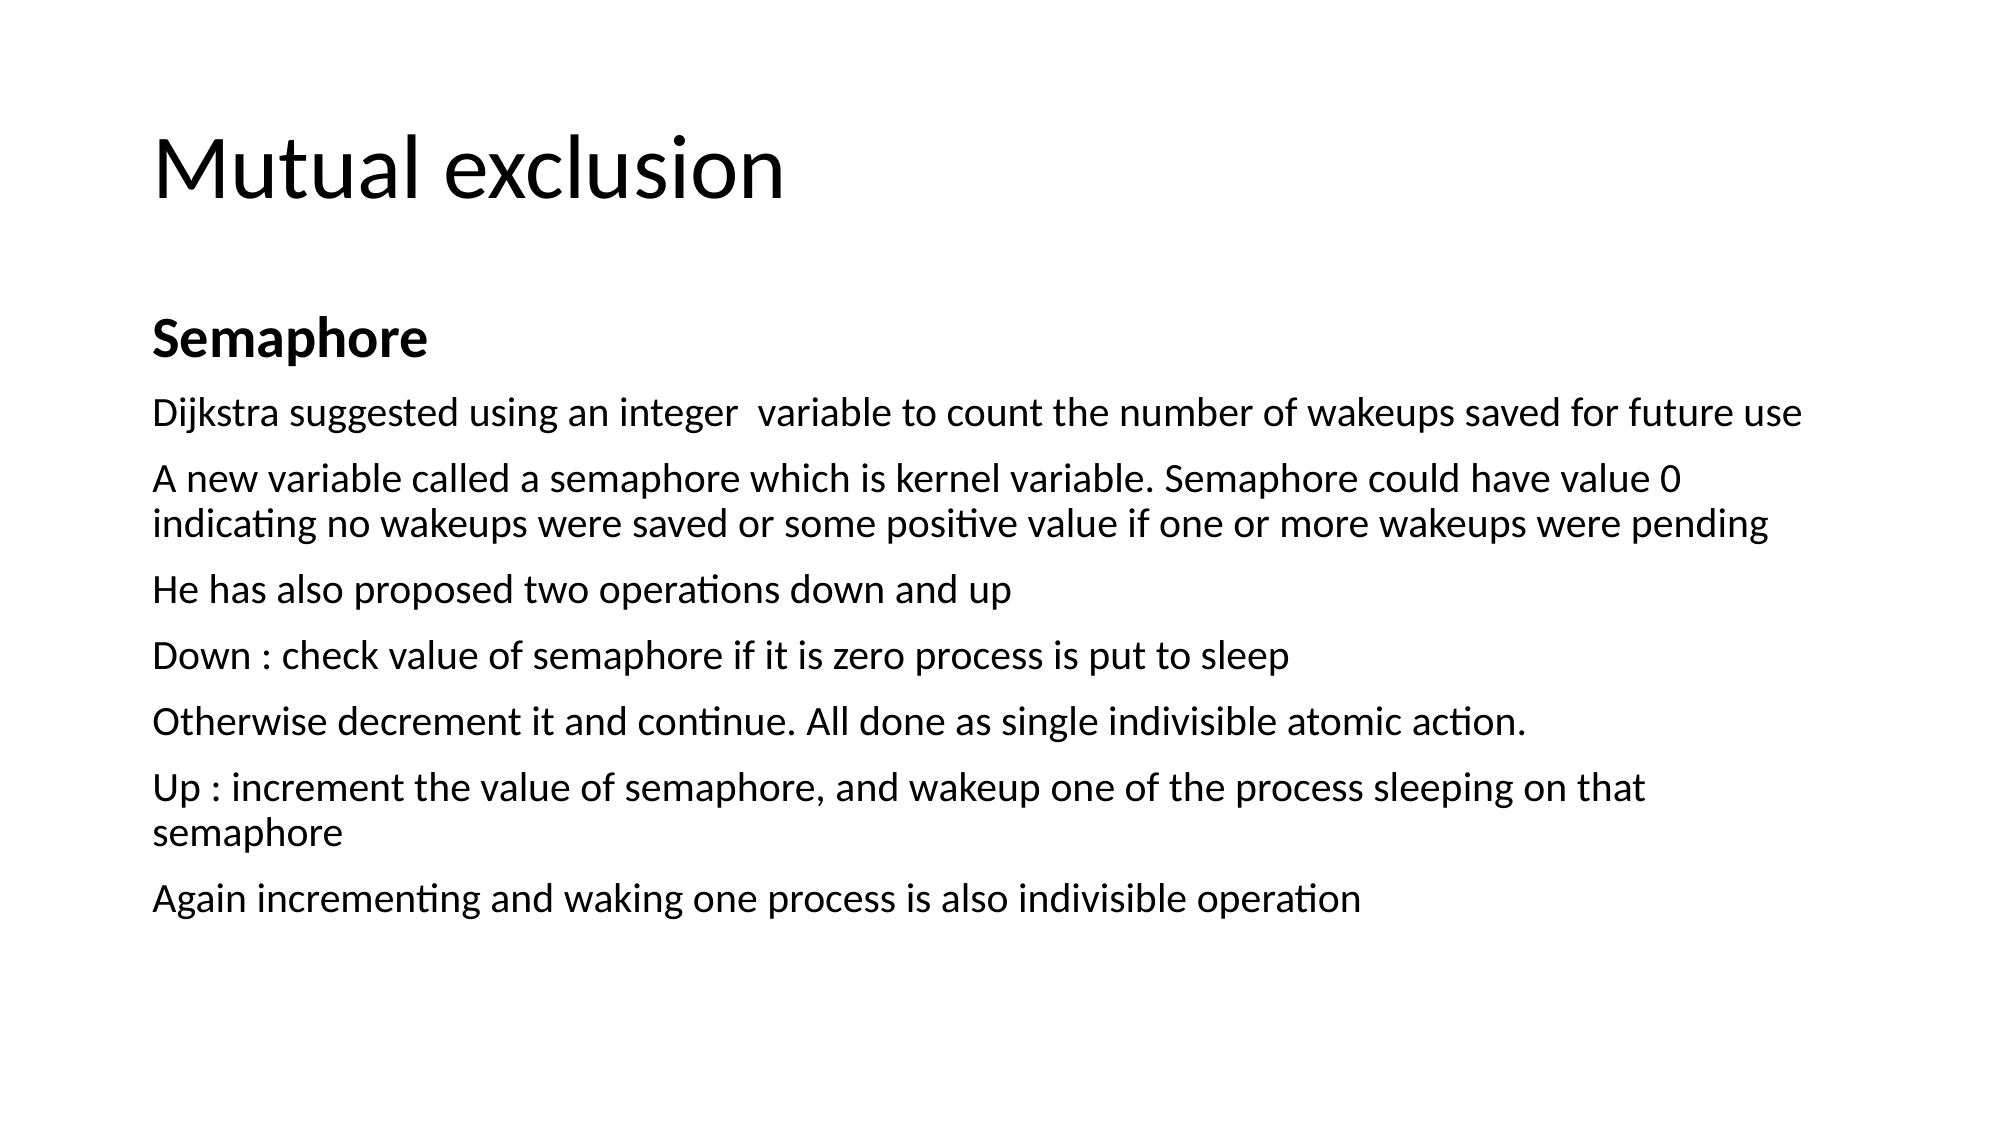

# Mutual exclusion
Semaphore
Dijkstra suggested using an integer  variable to count the number of wakeups saved for future use
A new variable called a semaphore which is kernel variable. Semaphore could have value 0 indicating no wakeups were saved or some positive value if one or more wakeups were pending
He has also proposed two operations down and up
Down : check value of semaphore if it is zero process is put to sleep
Otherwise decrement it and continue. All done as single indivisible atomic action.
Up : increment the value of semaphore, and wakeup one of the process sleeping on that semaphore
Again incrementing and waking one process is also indivisible operation